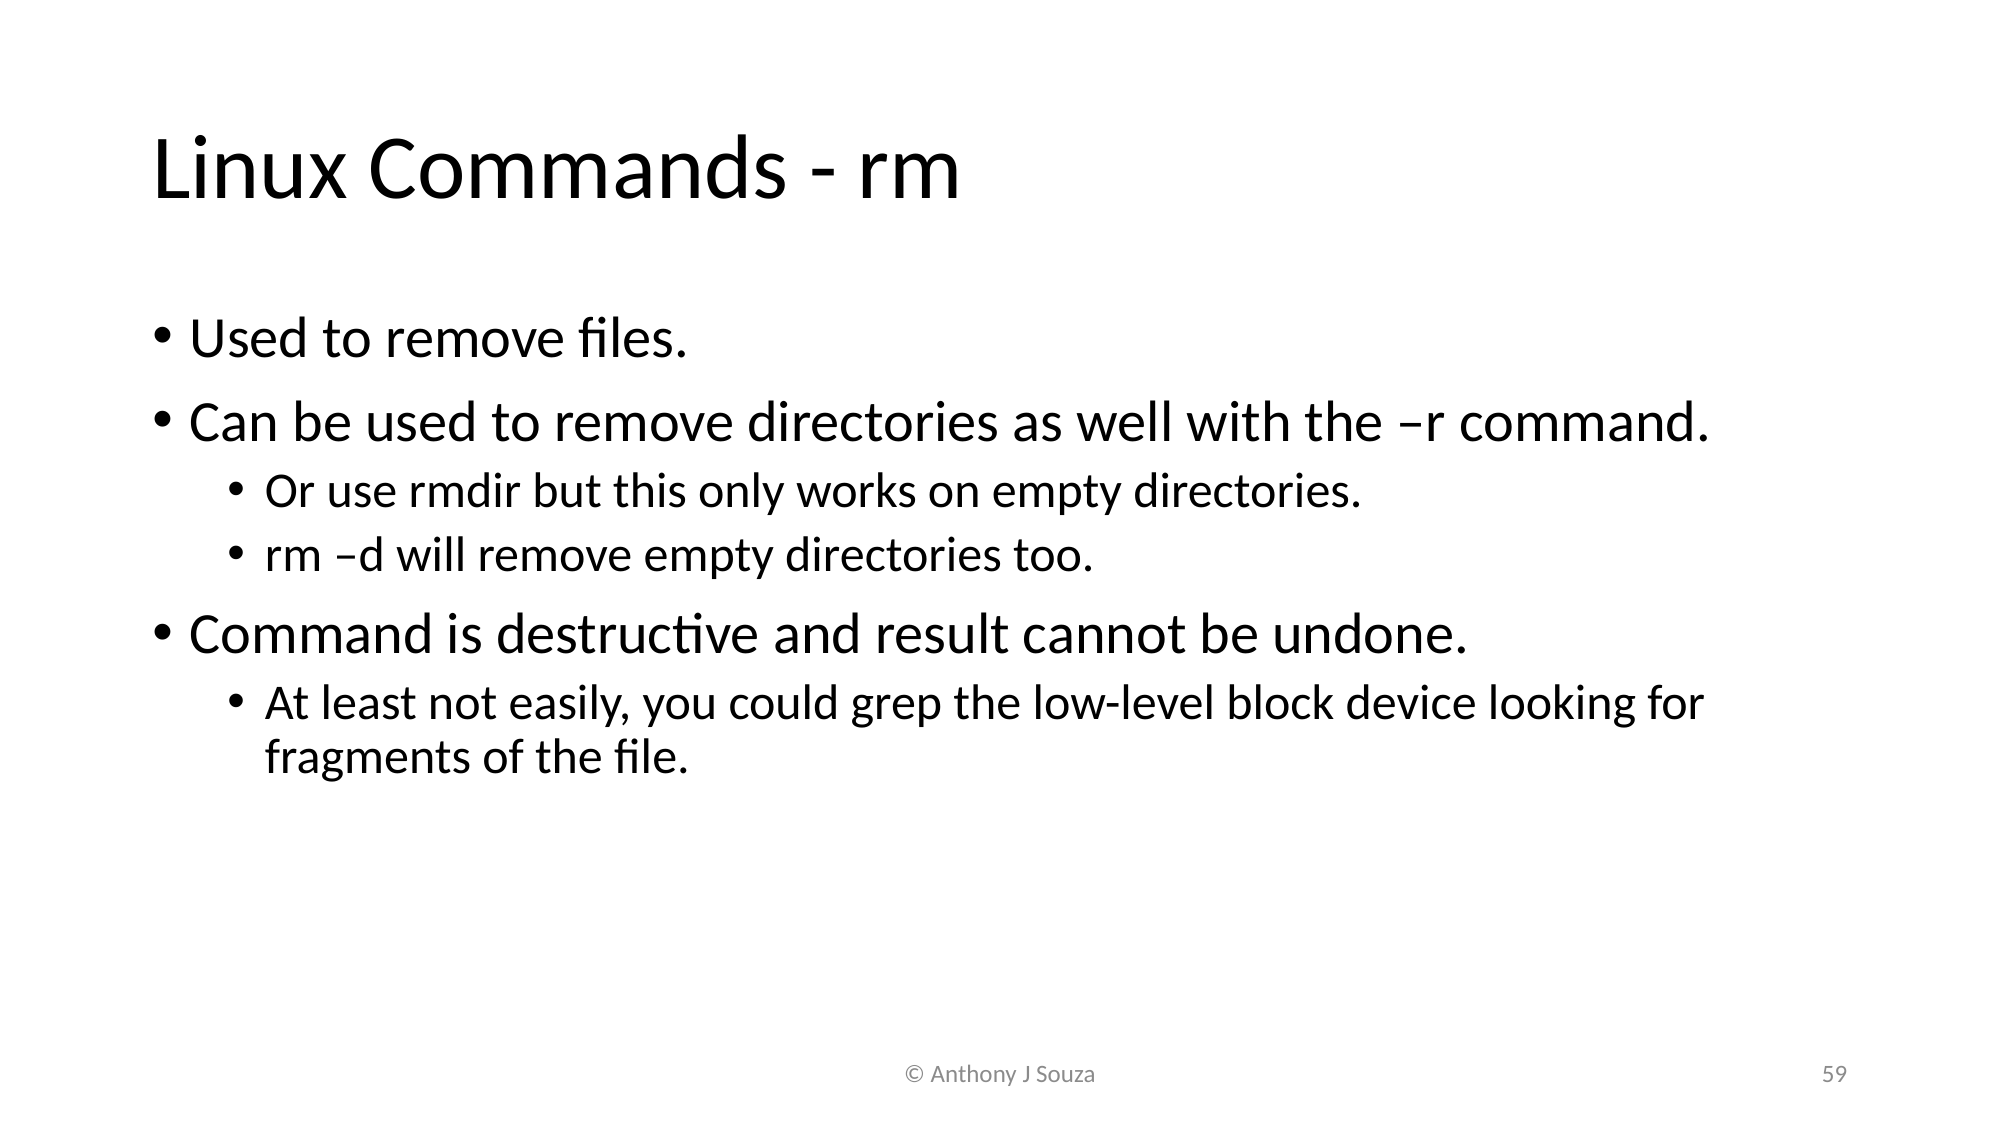

# Linux Commands - rm
Used to remove files.
Can be used to remove directories as well with the –r command.
Or use rmdir but this only works on empty directories.
rm –d will remove empty directories too.
Command is destructive and result cannot be undone.
At least not easily, you could grep the low-level block device looking for fragments of the file.
© Anthony J Souza
59